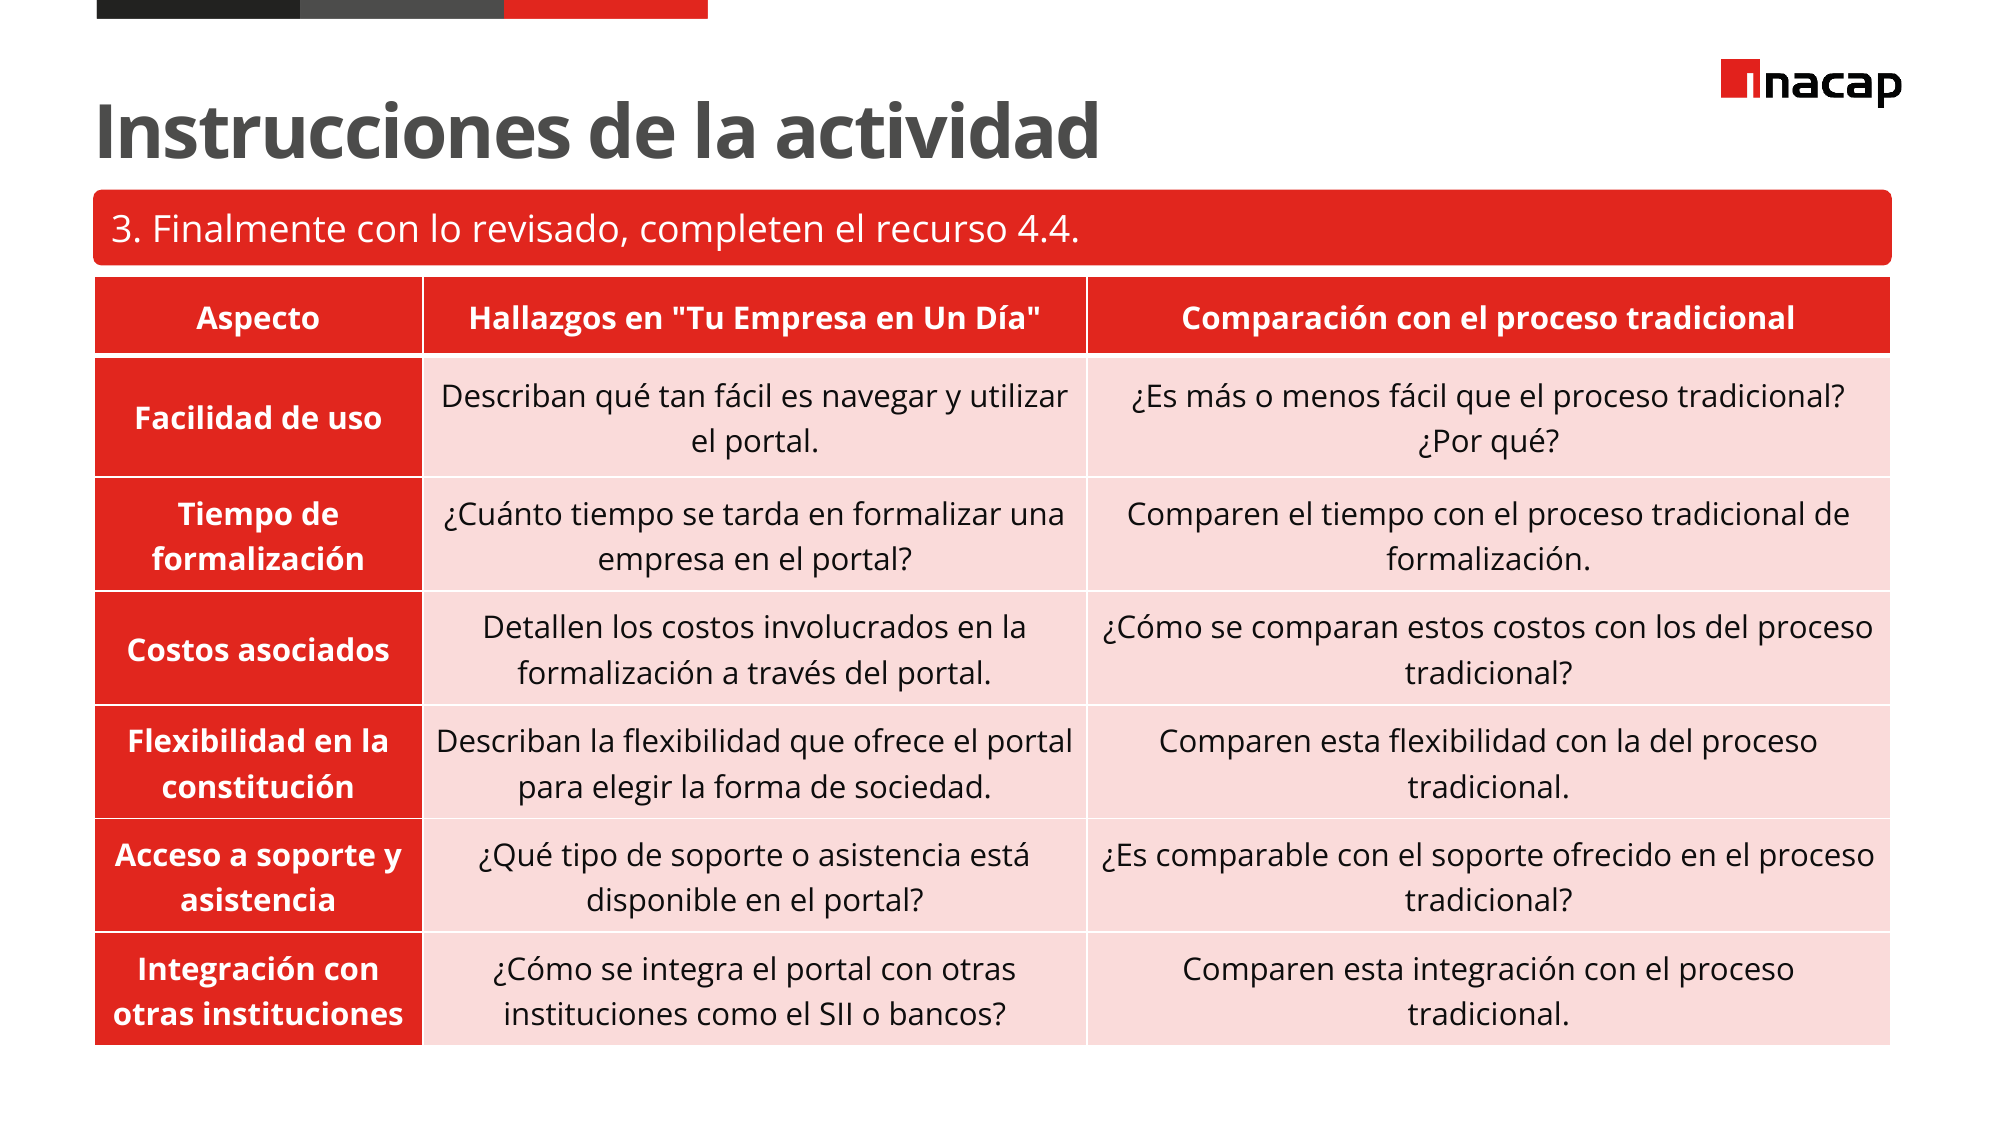

Instrucciones de la actividad
3. Finalmente con lo revisado, completen el recurso 4.4.
| Aspecto | Hallazgos en "Tu Empresa en Un Día" | Comparación con el proceso tradicional |
| --- | --- | --- |
| Facilidad de uso | Describan qué tan fácil es navegar y utilizar el portal. | ¿Es más o menos fácil que el proceso tradicional? ¿Por qué? |
| Tiempo de formalización | ¿Cuánto tiempo se tarda en formalizar una empresa en el portal? | Comparen el tiempo con el proceso tradicional de formalización. |
| Costos asociados | Detallen los costos involucrados en la formalización a través del portal. | ¿Cómo se comparan estos costos con los del proceso tradicional? |
| Flexibilidad en la constitución | Describan la flexibilidad que ofrece el portal para elegir la forma de sociedad. | Comparen esta flexibilidad con la del proceso tradicional. |
| Acceso a soporte y asistencia | ¿Qué tipo de soporte o asistencia está disponible en el portal? | ¿Es comparable con el soporte ofrecido en el proceso tradicional? |
| Integración con otras instituciones | ¿Cómo se integra el portal con otras instituciones como el SII o bancos? | Comparen esta integración con el proceso tradicional. |